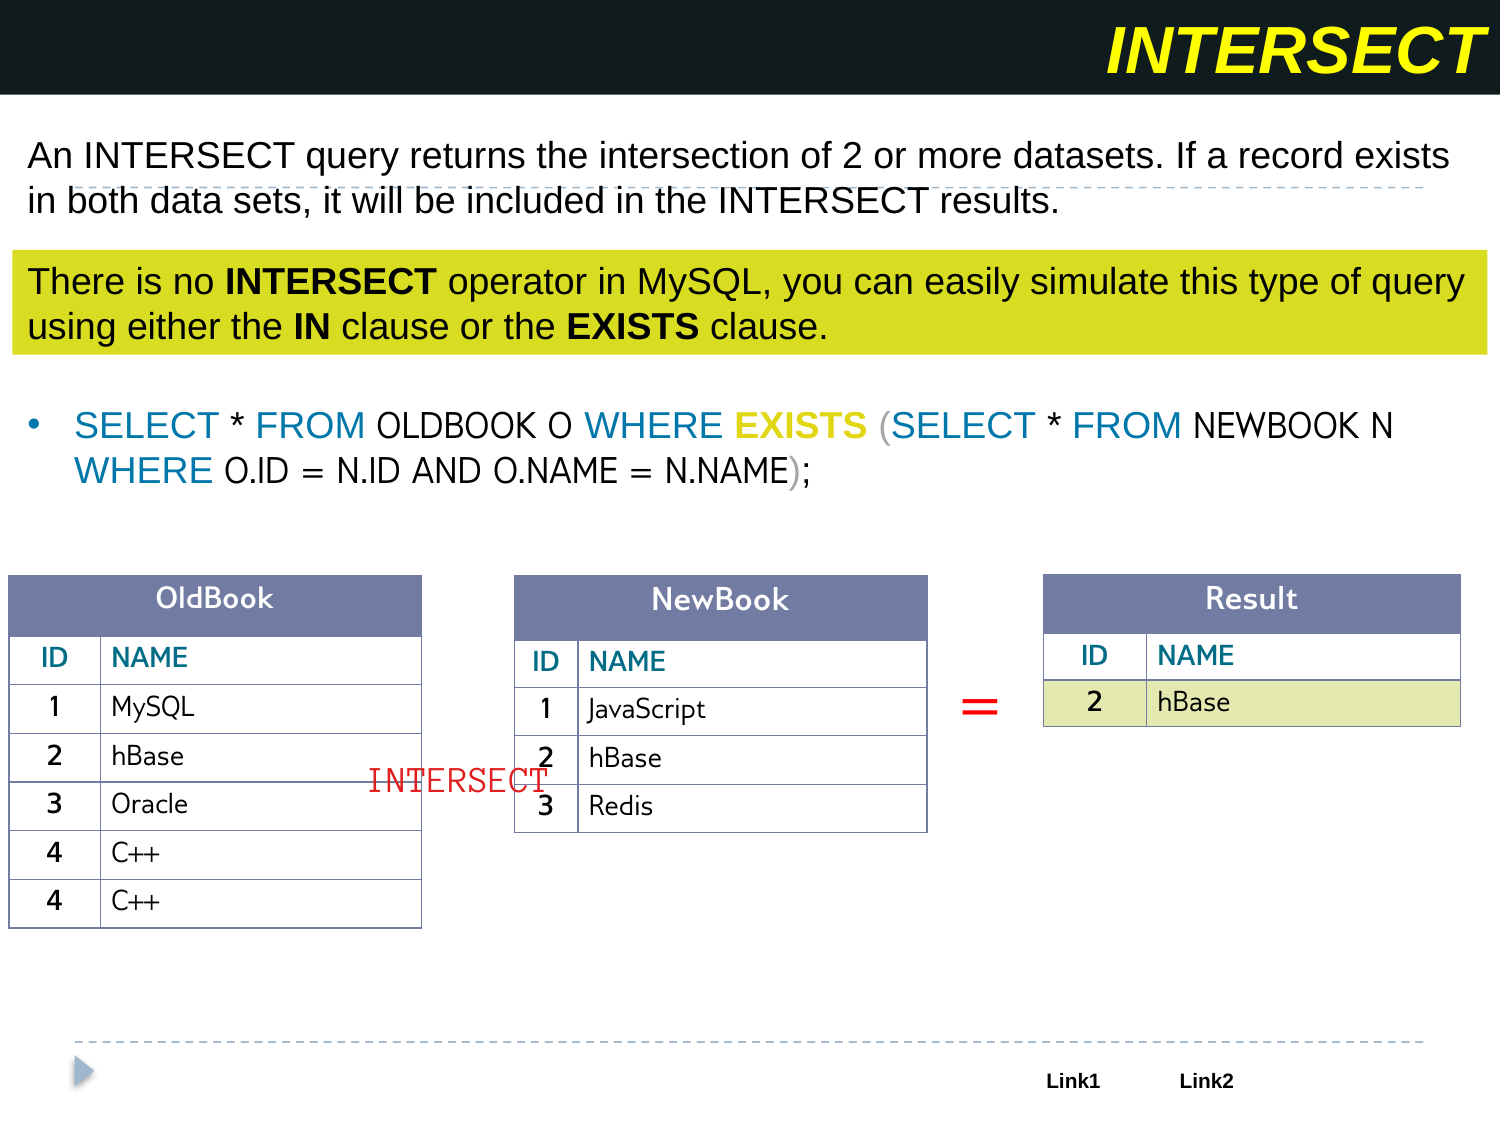

INTERSECT
An INTERSECT query returns the intersection of 2 or more datasets. If a record exists in both data sets, it will be included in the INTERSECT results.
There is no INTERSECT operator in MySQL, you can easily simulate this type of query using either the IN clause or the EXISTS clause.
SELECT * FROM OLDBOOK O WHERE EXISTS (SELECT * FROM NEWBOOK N WHERE O.ID = N.ID AND O.NAME = N.NAME);
| Result |  |
| --- | --- |
| ID | NAME |
| 2 | hBase |
| OldBook |  |
| --- | --- |
| ID | NAME |
| 1 | MySQL |
| 2 | hBase |
| 3 | Oracle |
| 4 | C++ |
| 4 | C++ |
| NewBook |  |
| --- | --- |
| ID | NAME |
| 1 | JavaScript |
| 2 | hBase |
| 3 | Redis |
=
INTERSECT